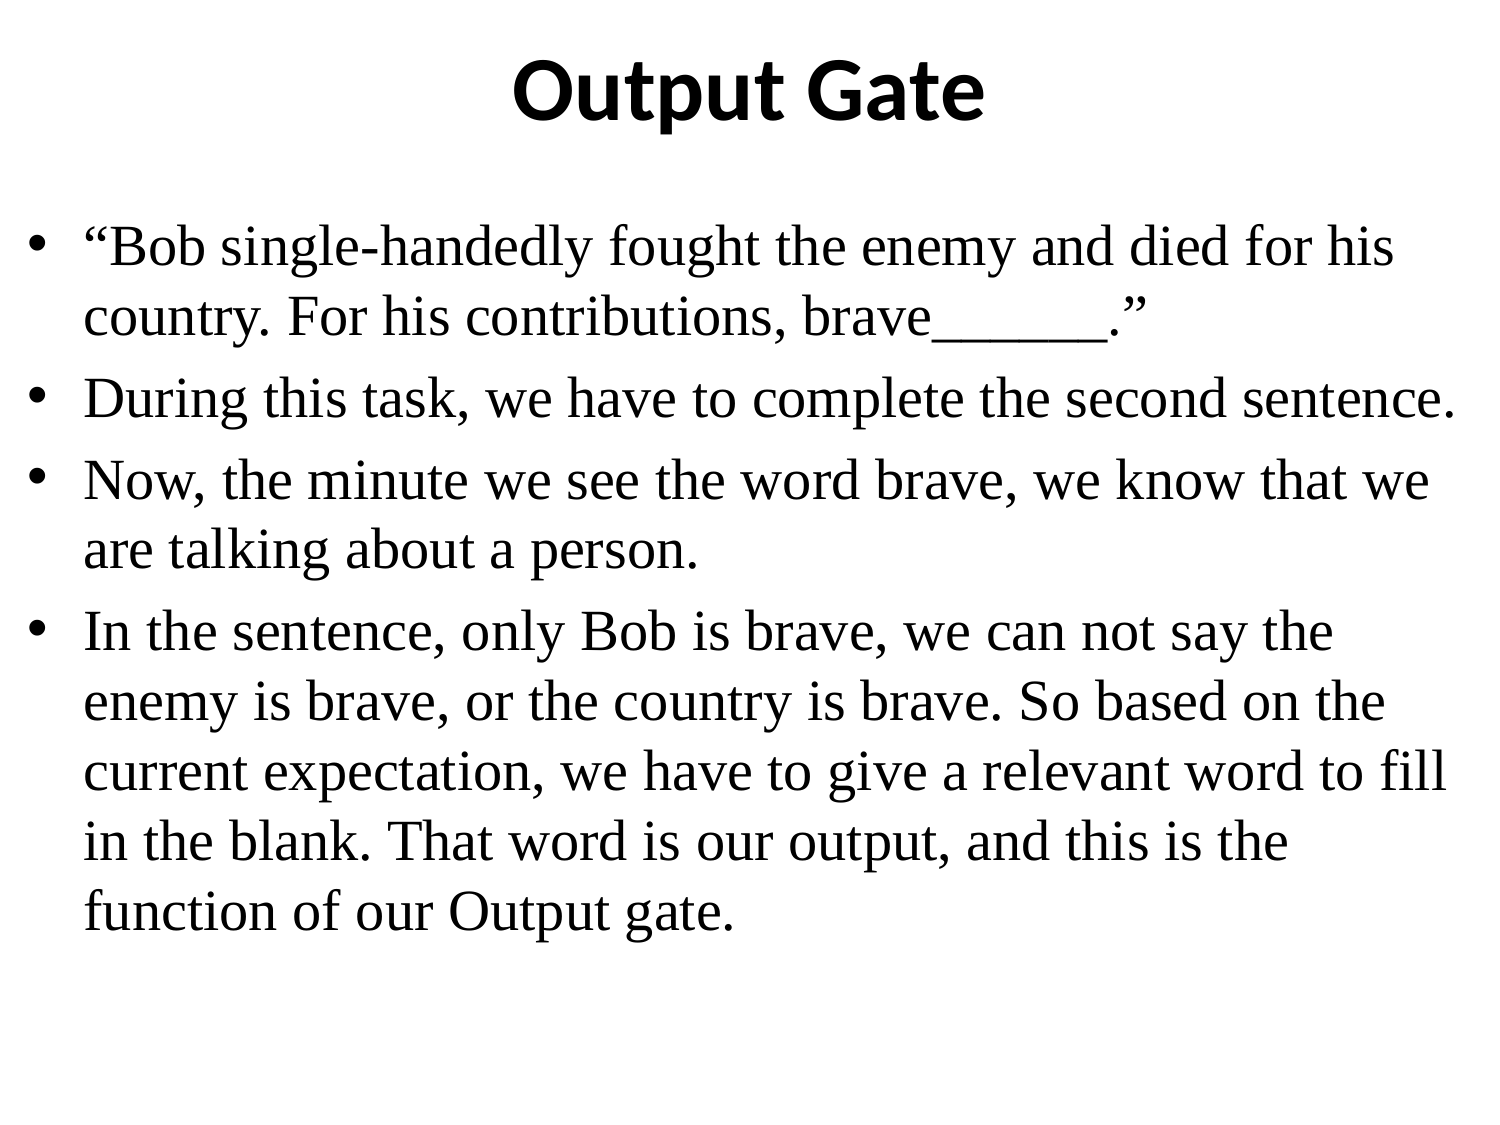

# Output Gate
“Bob single-handedly fought the enemy and died for his country. For his contributions, brave______.”
During this task, we have to complete the second sentence.
Now, the minute we see the word brave, we know that we are talking about a person.
In the sentence, only Bob is brave, we can not say the enemy is brave, or the country is brave. So based on the current expectation, we have to give a relevant word to fill in the blank. That word is our output, and this is the function of our Output gate.